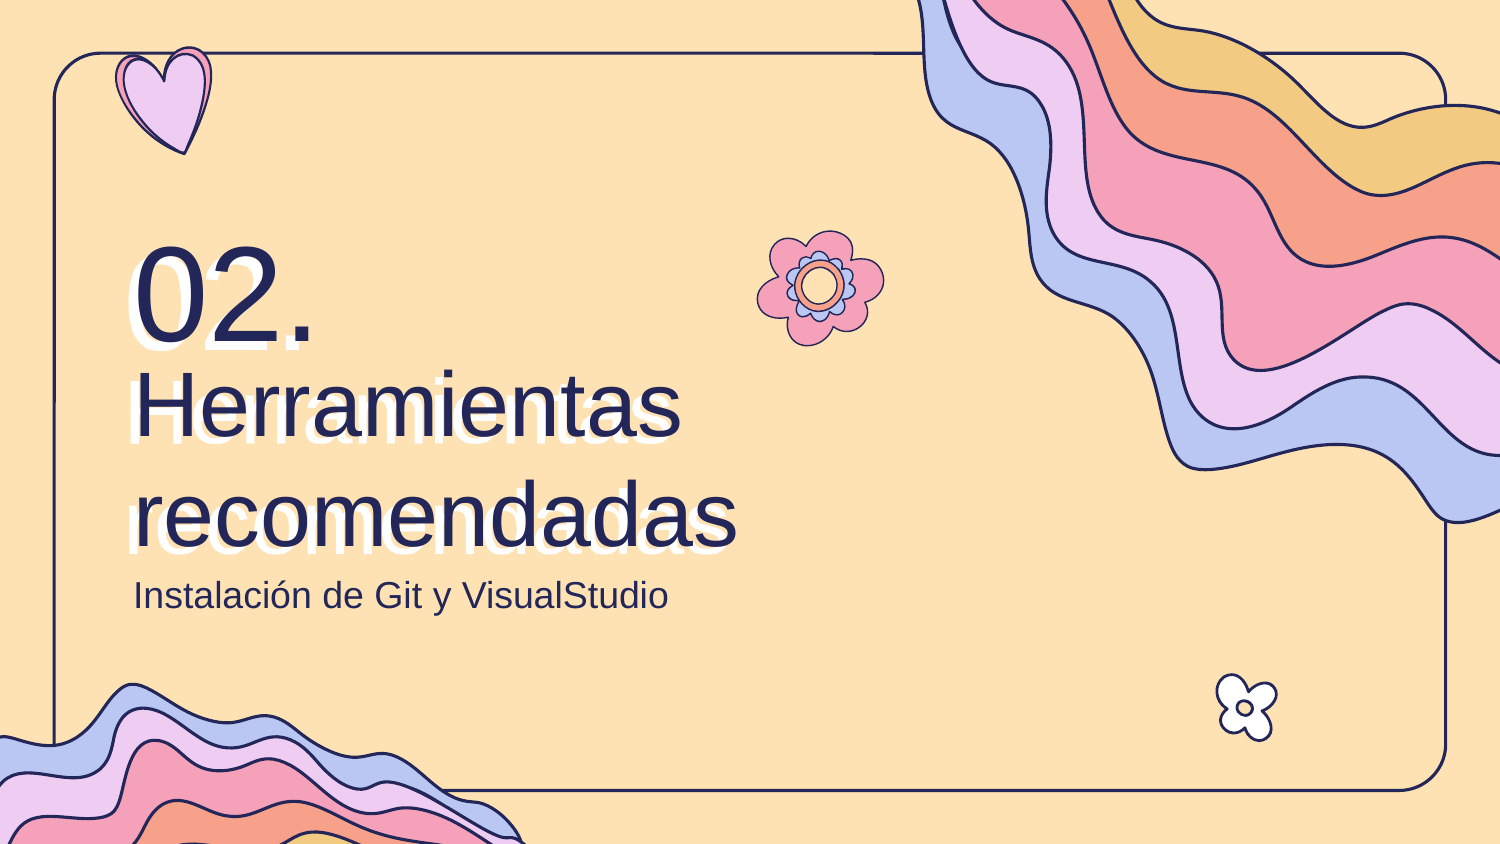

02.
# Herramientas recomendadas
Instalación de Git y VisualStudio